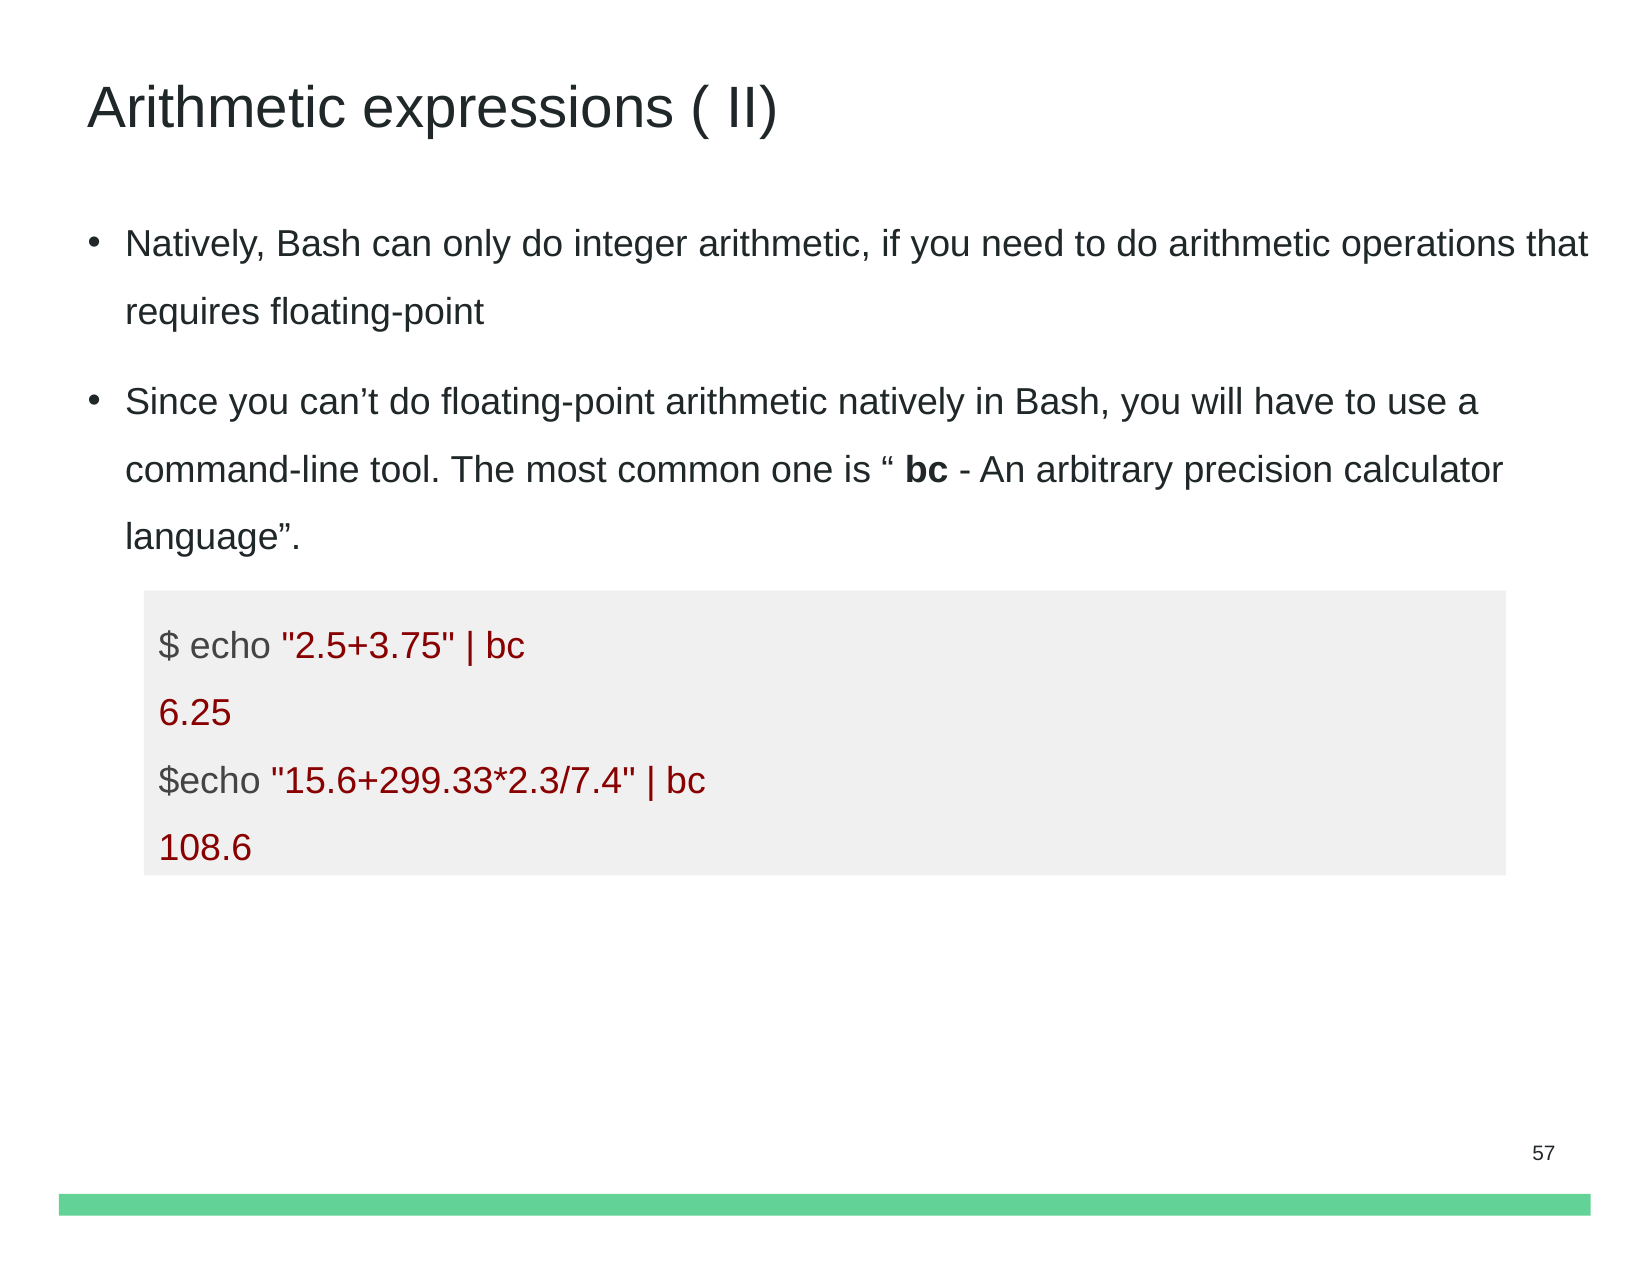

# Arithmetic expressions ( II)
Natively, Bash can only do integer arithmetic, if you need to do arithmetic operations that requires floating-point
Since you can’t do floating-point arithmetic natively in Bash, you will have to use a command-line tool. The most common one is “ bc - An arbitrary precision calculator language”.
$ echo "2.5+3.75" | bc
6.25
$echo "15.6+299.33*2.3/7.4" | bc
108.6
57